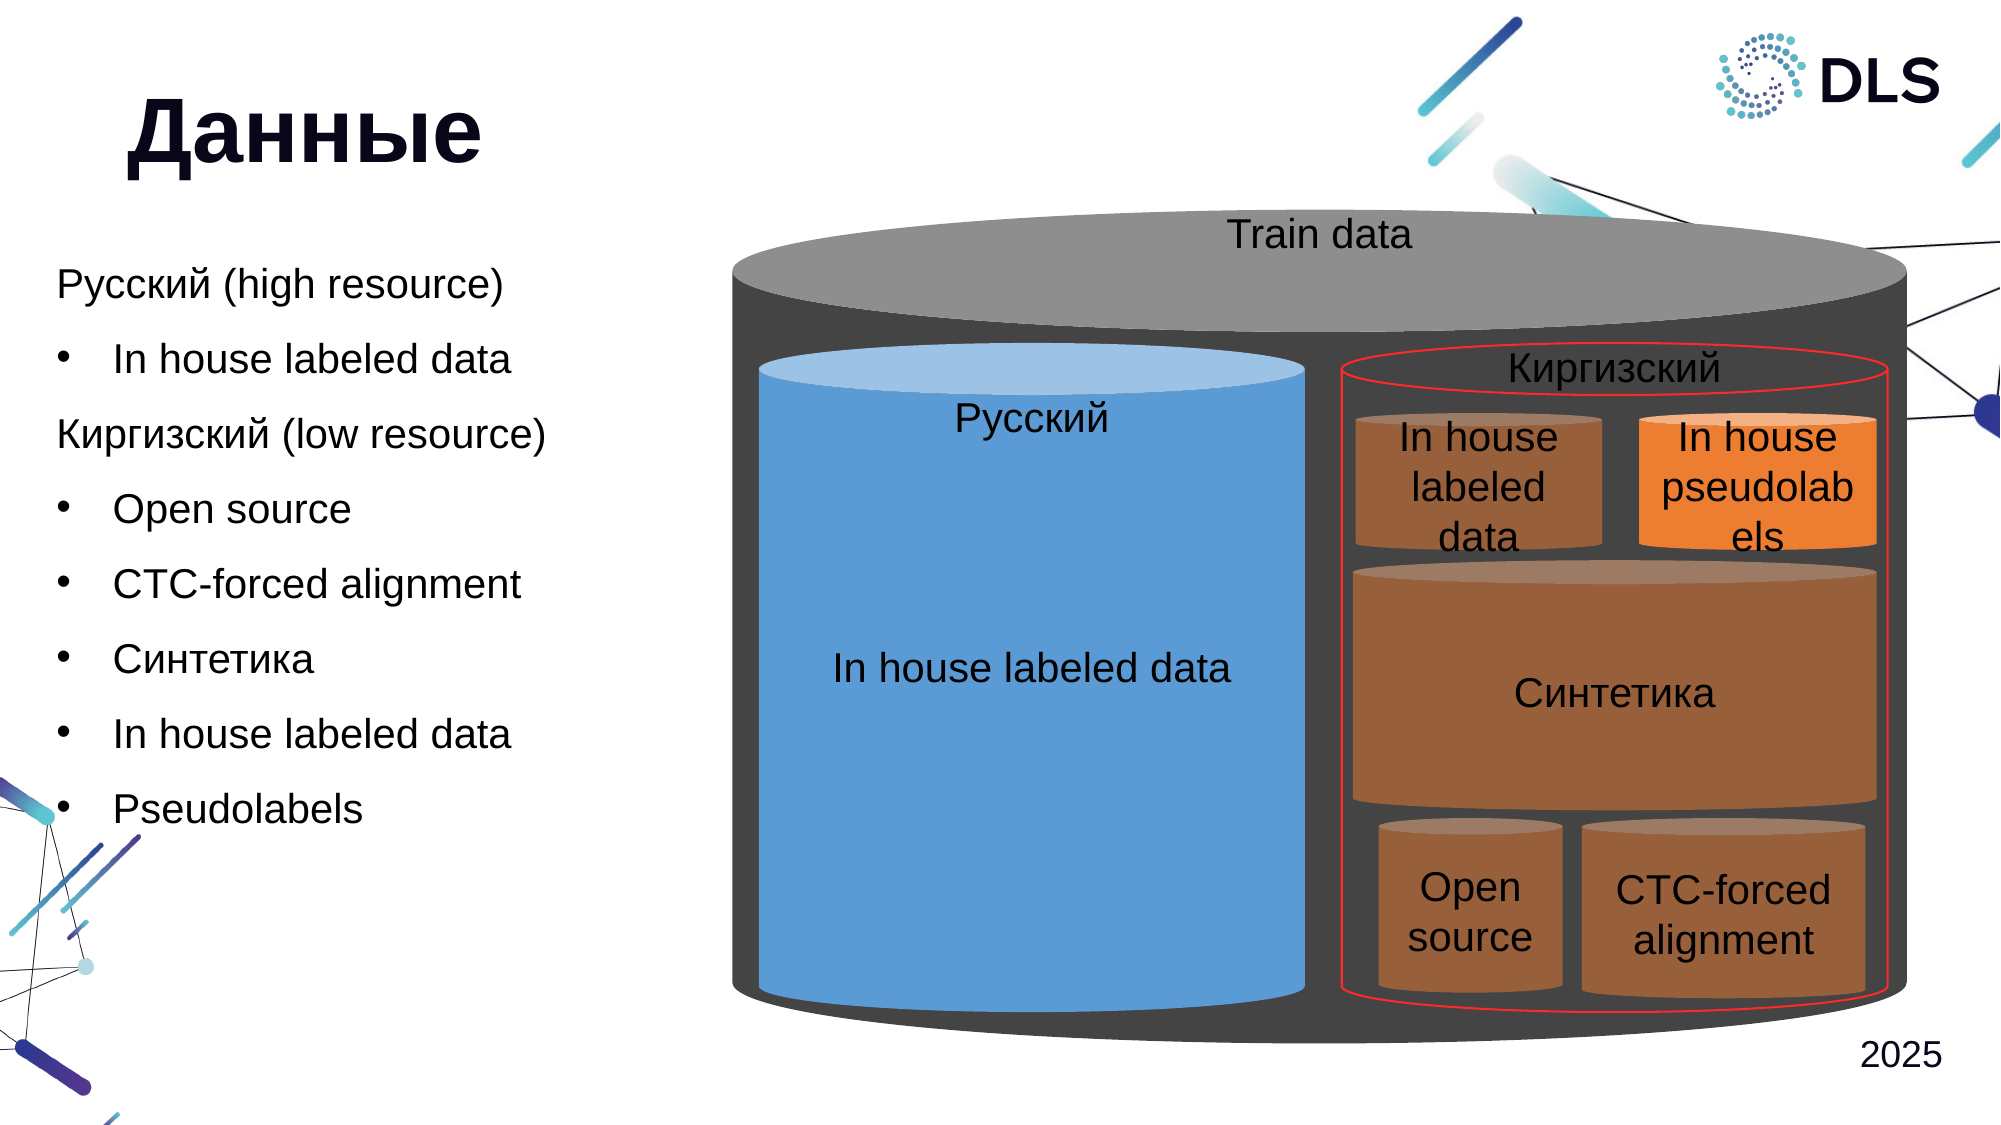

# Данные
Train data

Русский (high resource)
In house labeled data
Киргизский (low resource)
Open source
CTC-forced alignment
Синтетика
In house labeled data
Pseudolabels
Русский

In house labeled data

Киргизский

In house labeled data
In house pseudolabels
Синтетика
Open source
CTC-forced alignment
2025